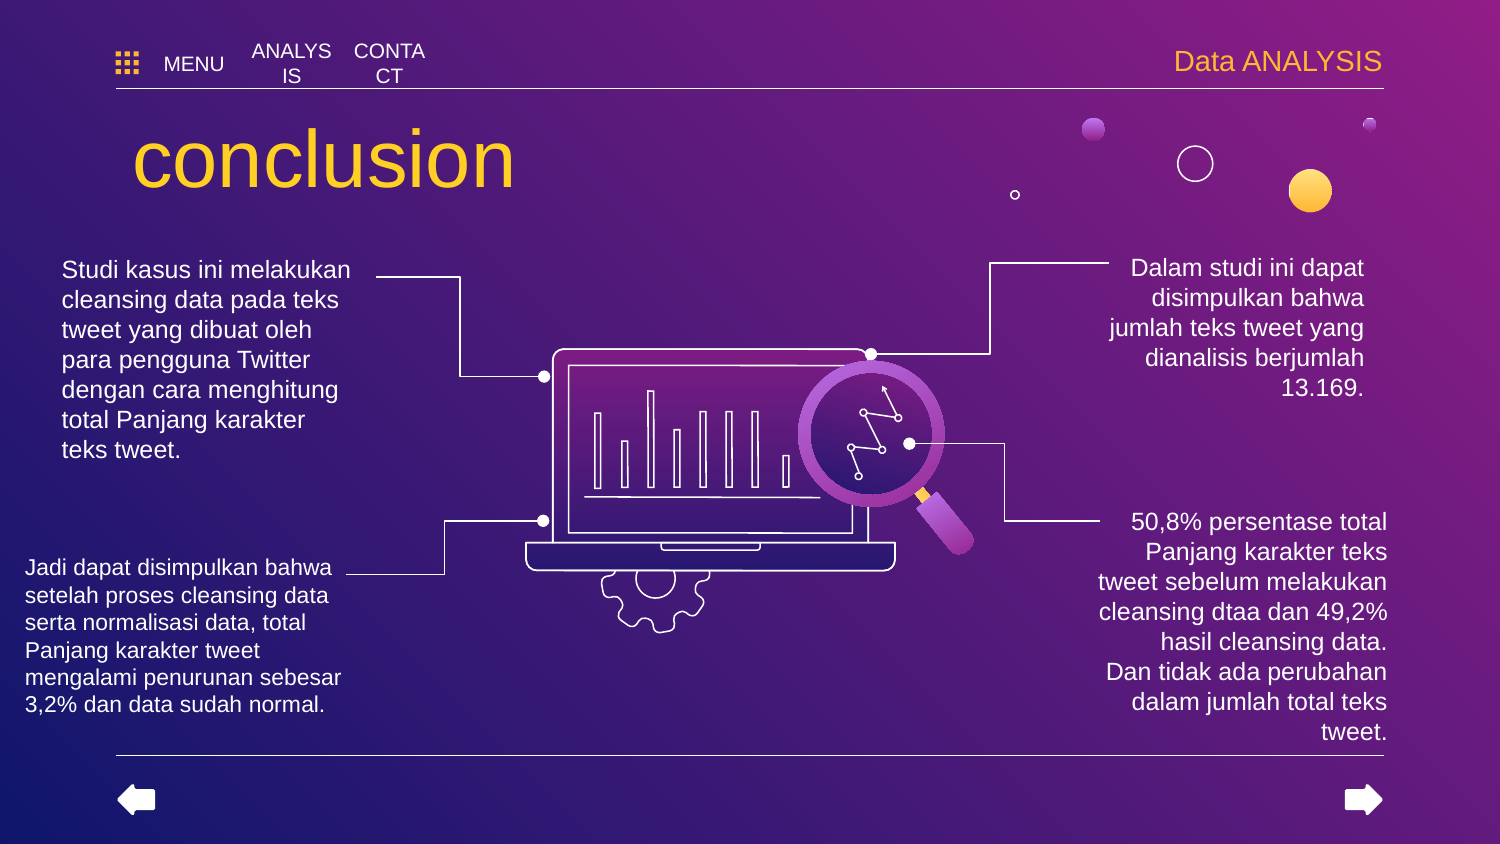

Data ANALYSIS
MENU
ANALYSIS
CONTACT

# conclusion

Dalam studi ini dapat disimpulkan bahwa jumlah teks tweet yang dianalisis berjumlah 13.169.

Studi kasus ini melakukan cleansing data pada teks tweet yang dibuat oleh para pengguna Twitter dengan cara menghitung total Panjang karakter teks tweet.
50,8% persentase total Panjang karakter teks tweet sebelum melakukan cleansing dtaa dan 49,2% hasil cleansing data.
Dan tidak ada perubahan dalam jumlah total teks tweet.

Jadi dapat disimpulkan bahwa setelah proses cleansing data serta normalisasi data, total Panjang karakter tweet mengalami penurunan sebesar 3,2% dan data sudah normal.